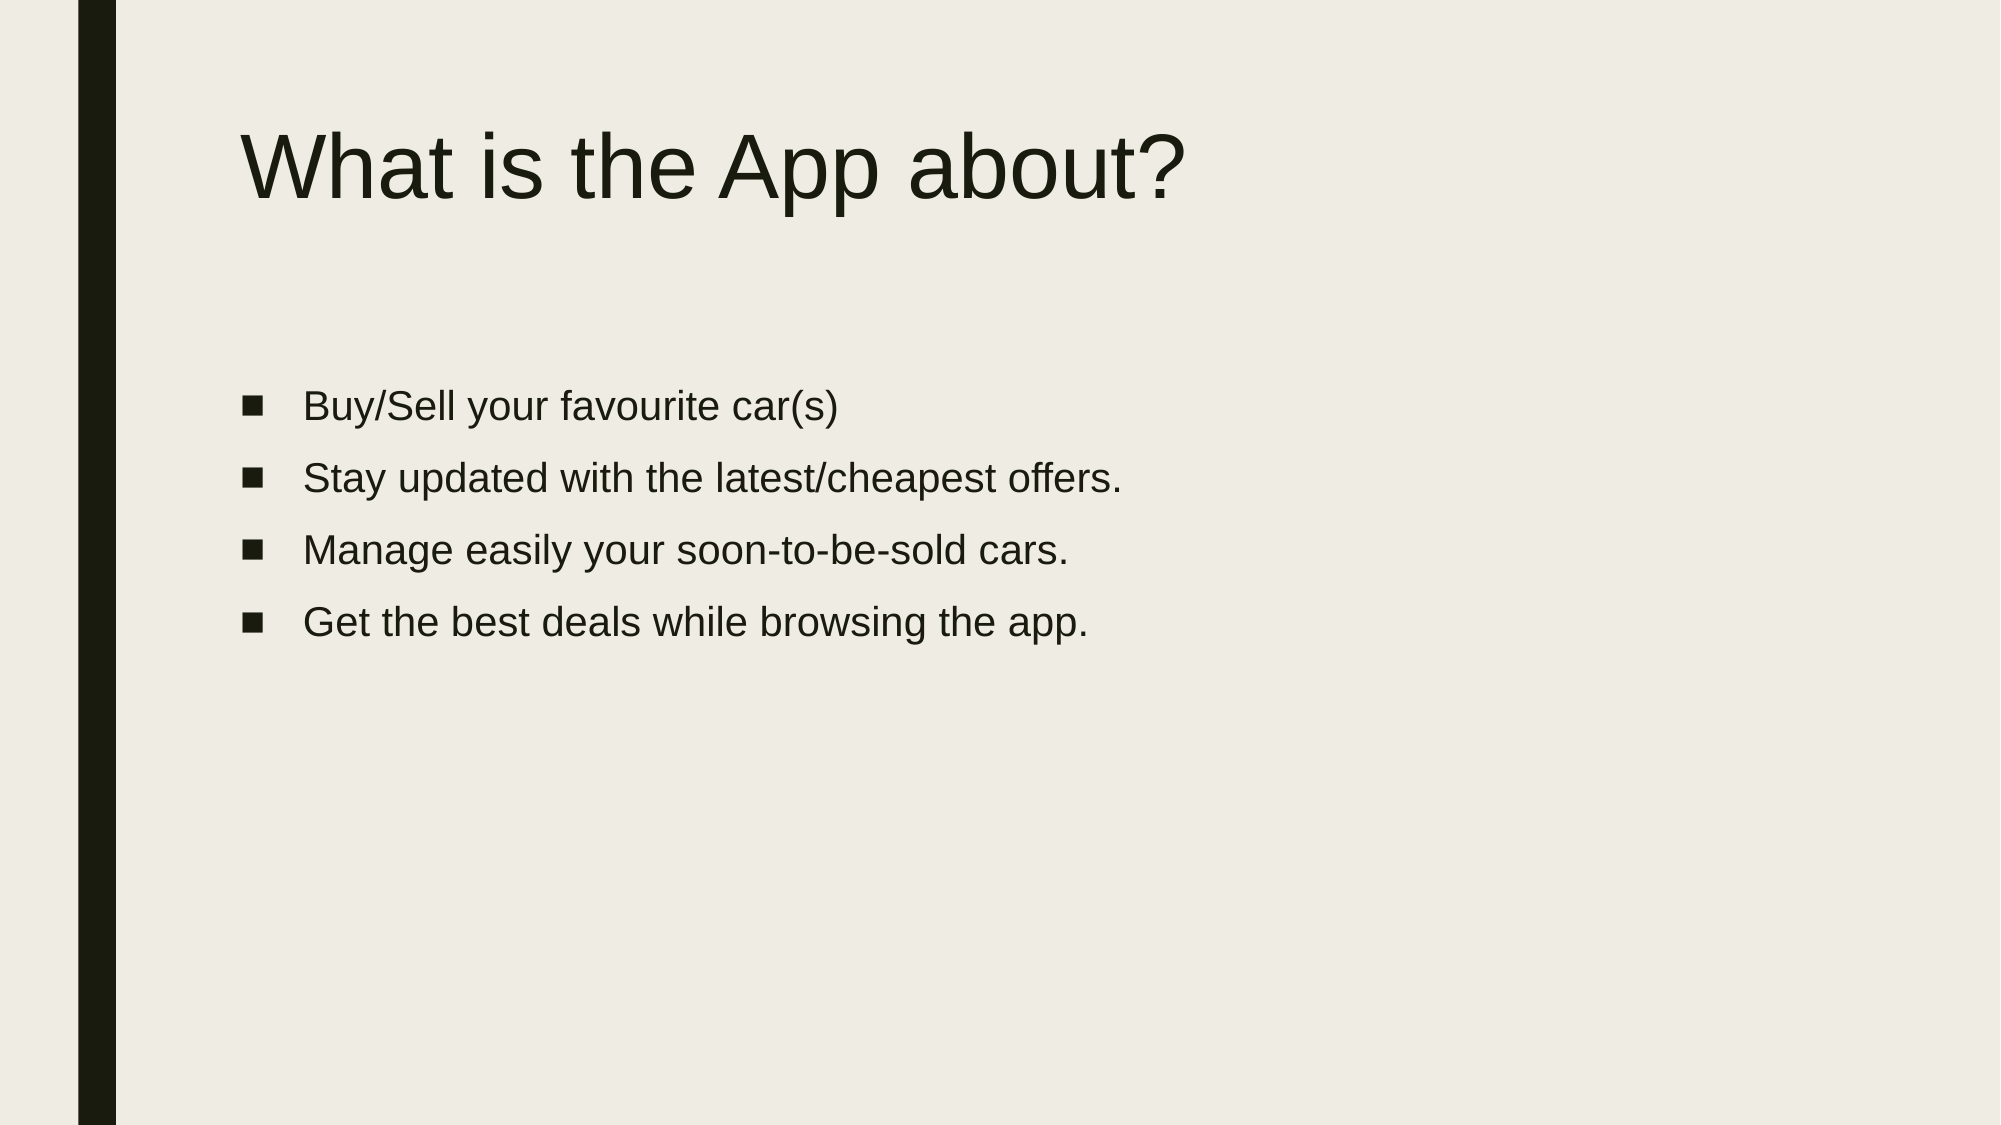

# What is the App about?
Buy/Sell your favourite car(s)
Stay updated with the latest/cheapest offers.
Manage easily your soon-to-be-sold cars.
Get the best deals while browsing the app.